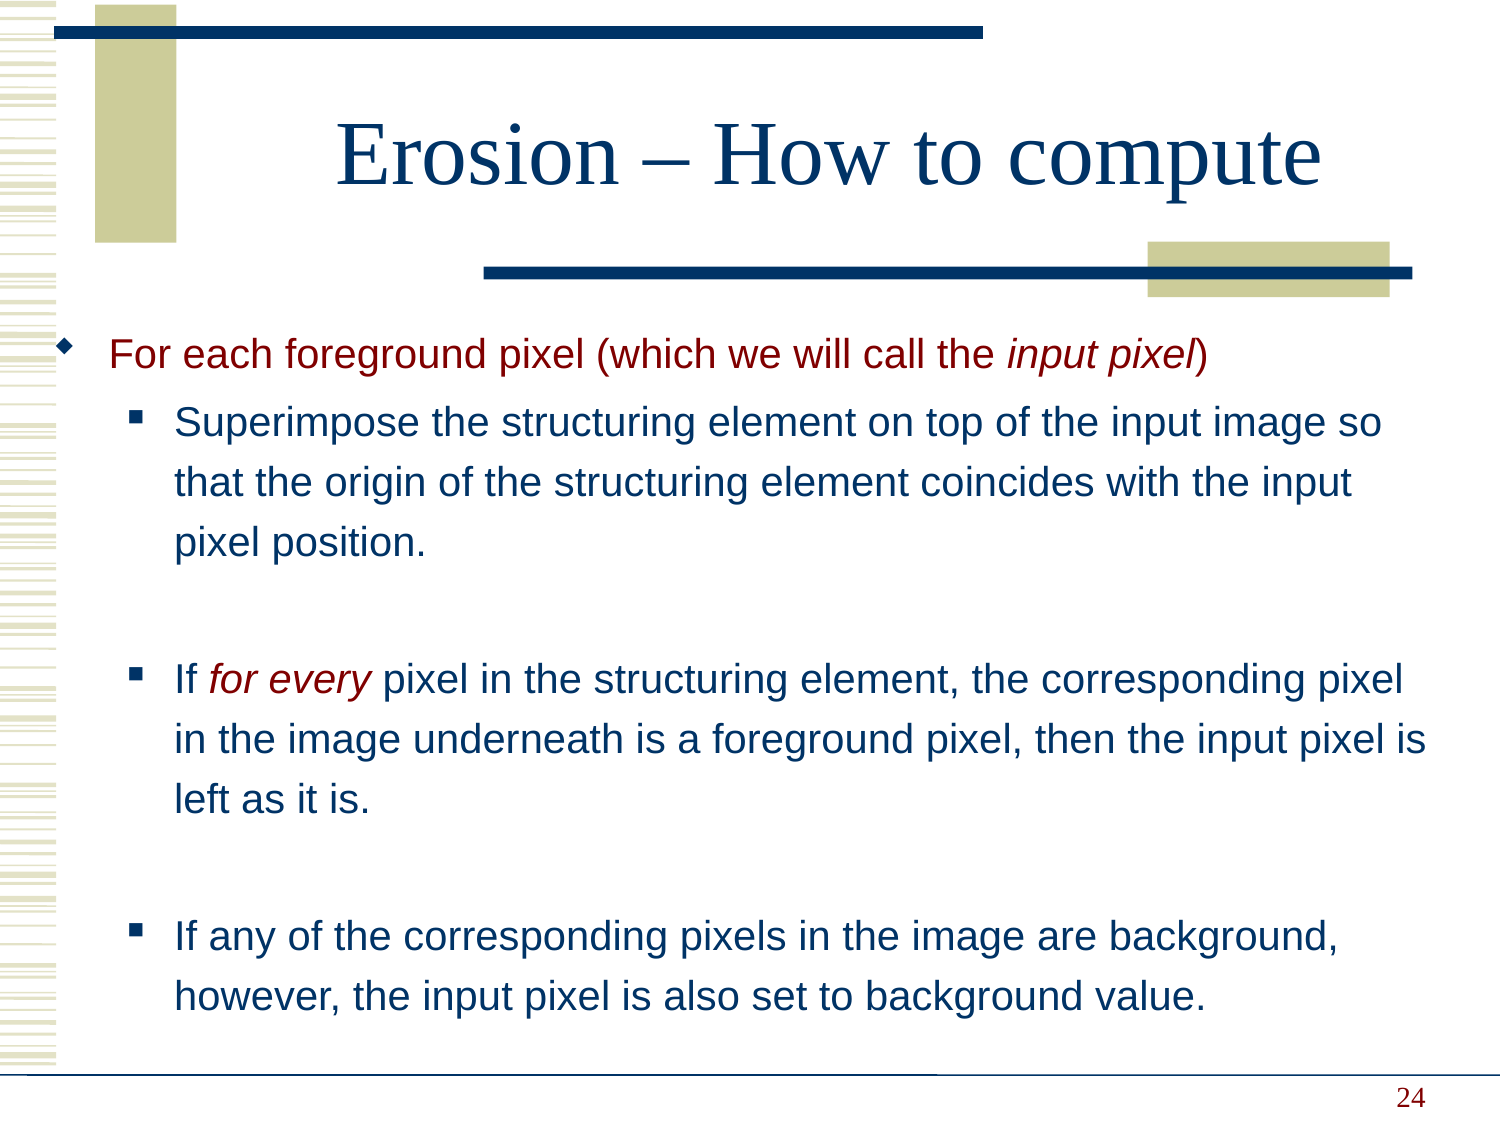

Erosion – How to compute
For each foreground pixel (which we will call the input pixel)
Superimpose the structuring element on top of the input image so that the origin of the structuring element coincides with the input pixel position.

If for every pixel in the structuring element, the corresponding pixel in the image underneath is a foreground pixel, then the input pixel is left as it is.

If any of the corresponding pixels in the image are background, however, the input pixel is also set to background value.
24